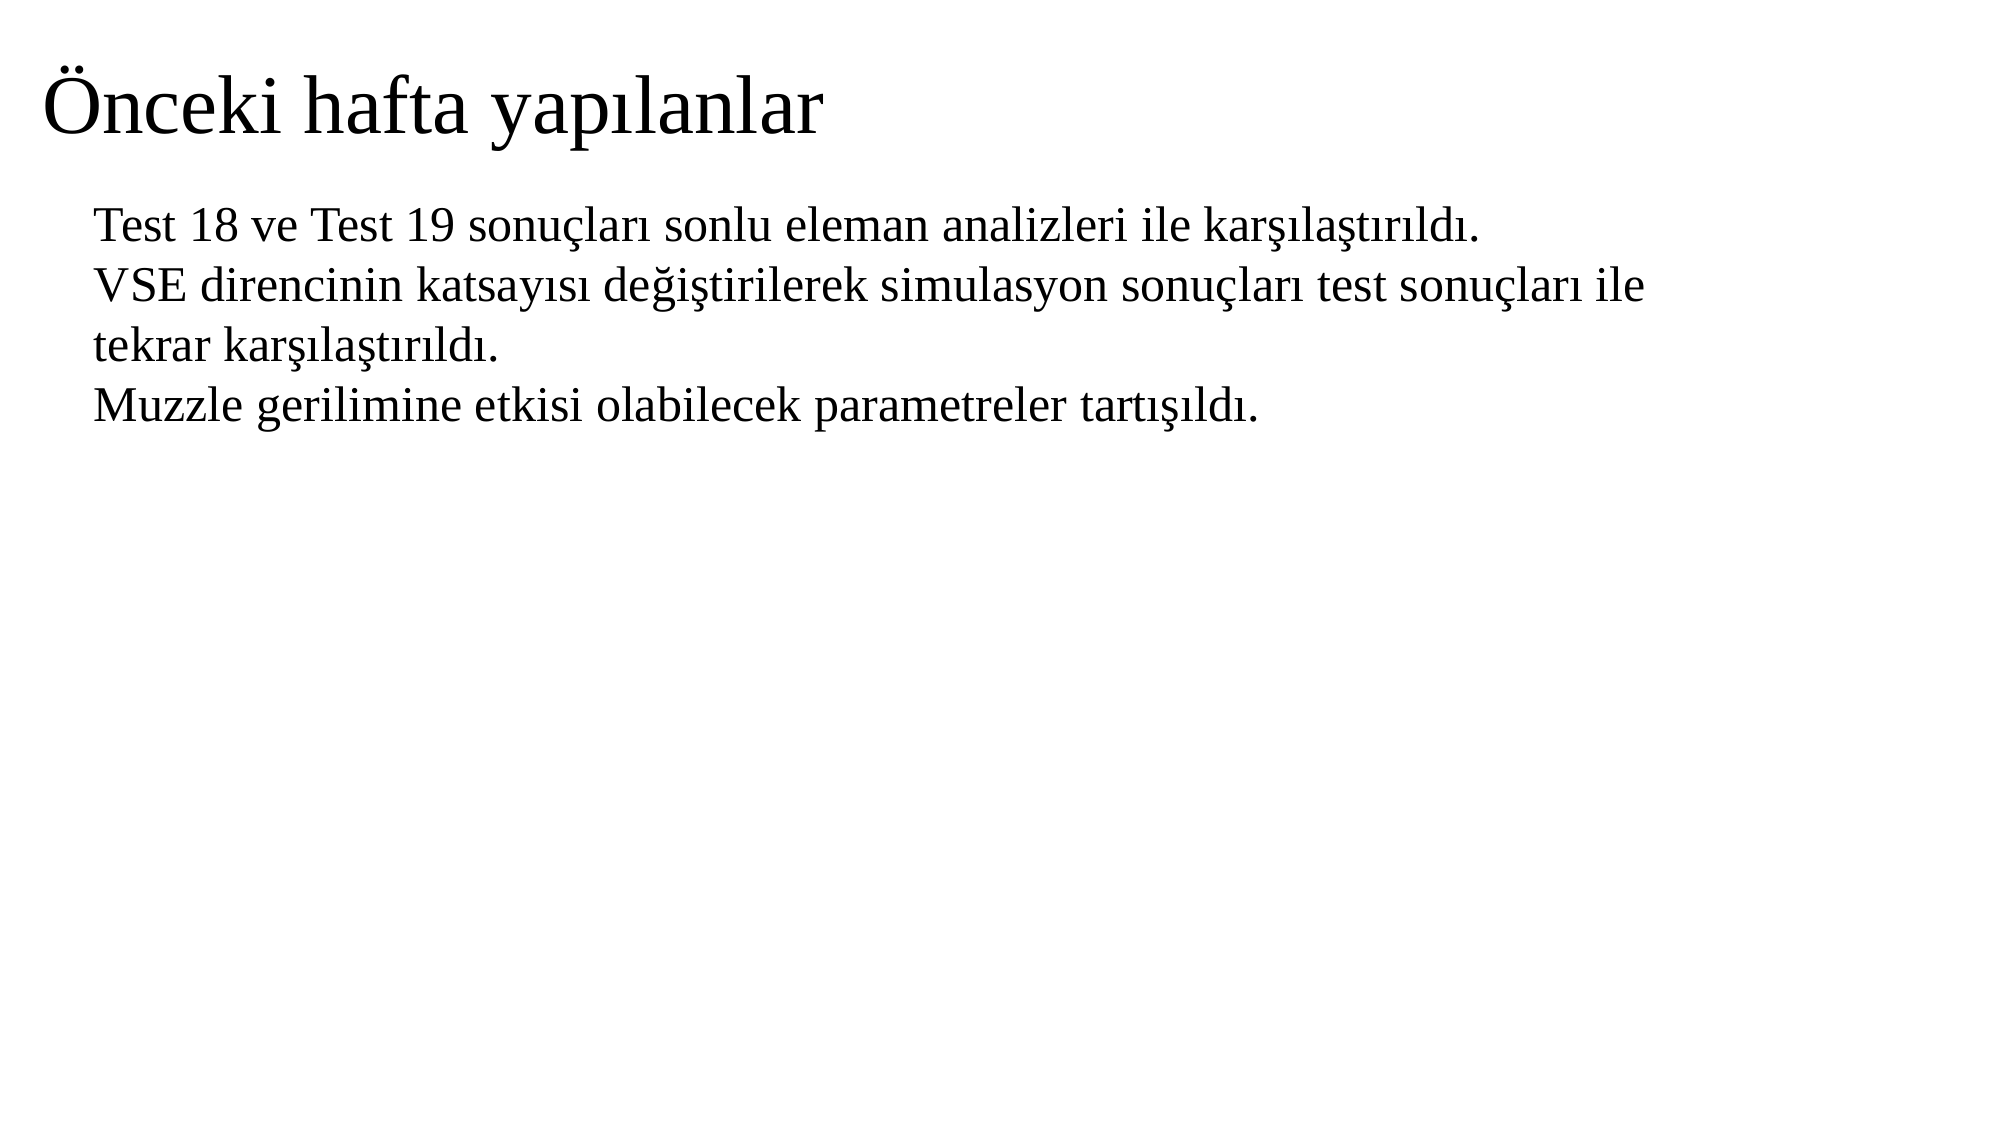

Önceki hafta yapılanlar
Test 18 ve Test 19 sonuçları sonlu eleman analizleri ile karşılaştırıldı.
VSE direncinin katsayısı değiştirilerek simulasyon sonuçları test sonuçları ile tekrar karşılaştırıldı.
Muzzle gerilimine etkisi olabilecek parametreler tartışıldı.